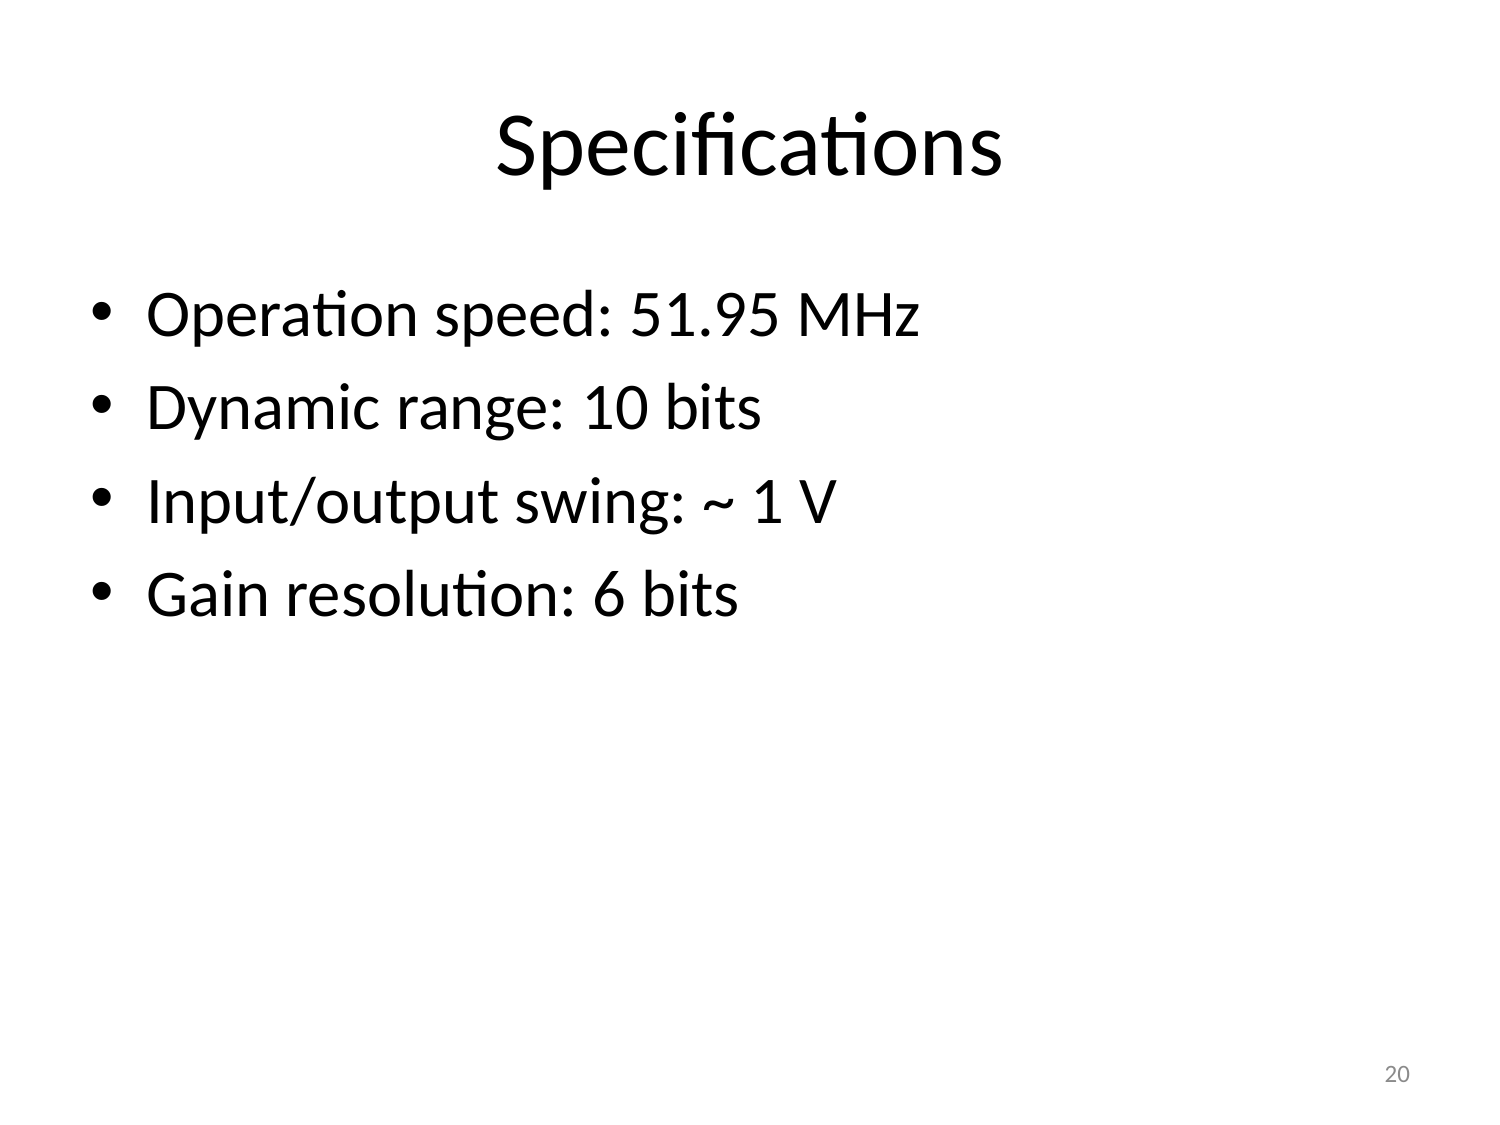

# Specifications
Operation speed: 51.95 MHz
Dynamic range: 10 bits
Input/output swing: ~ 1 V
Gain resolution: 6 bits
20